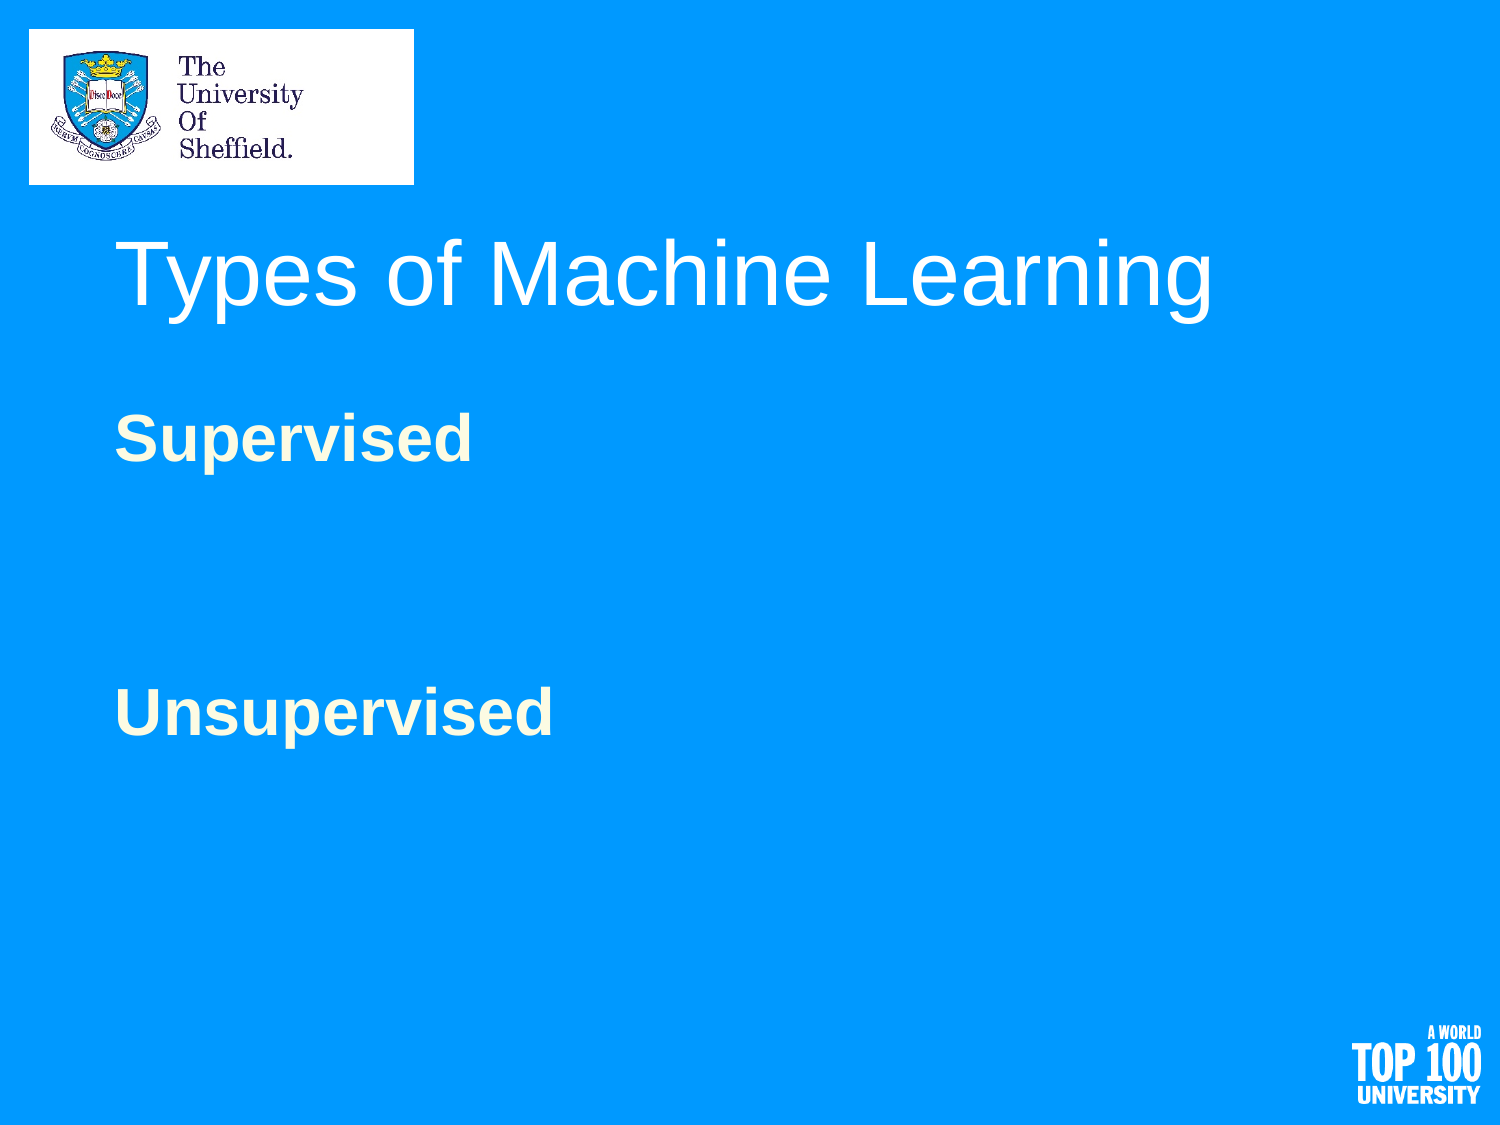

# Types of Machine Learning
Supervised

Unsupervised